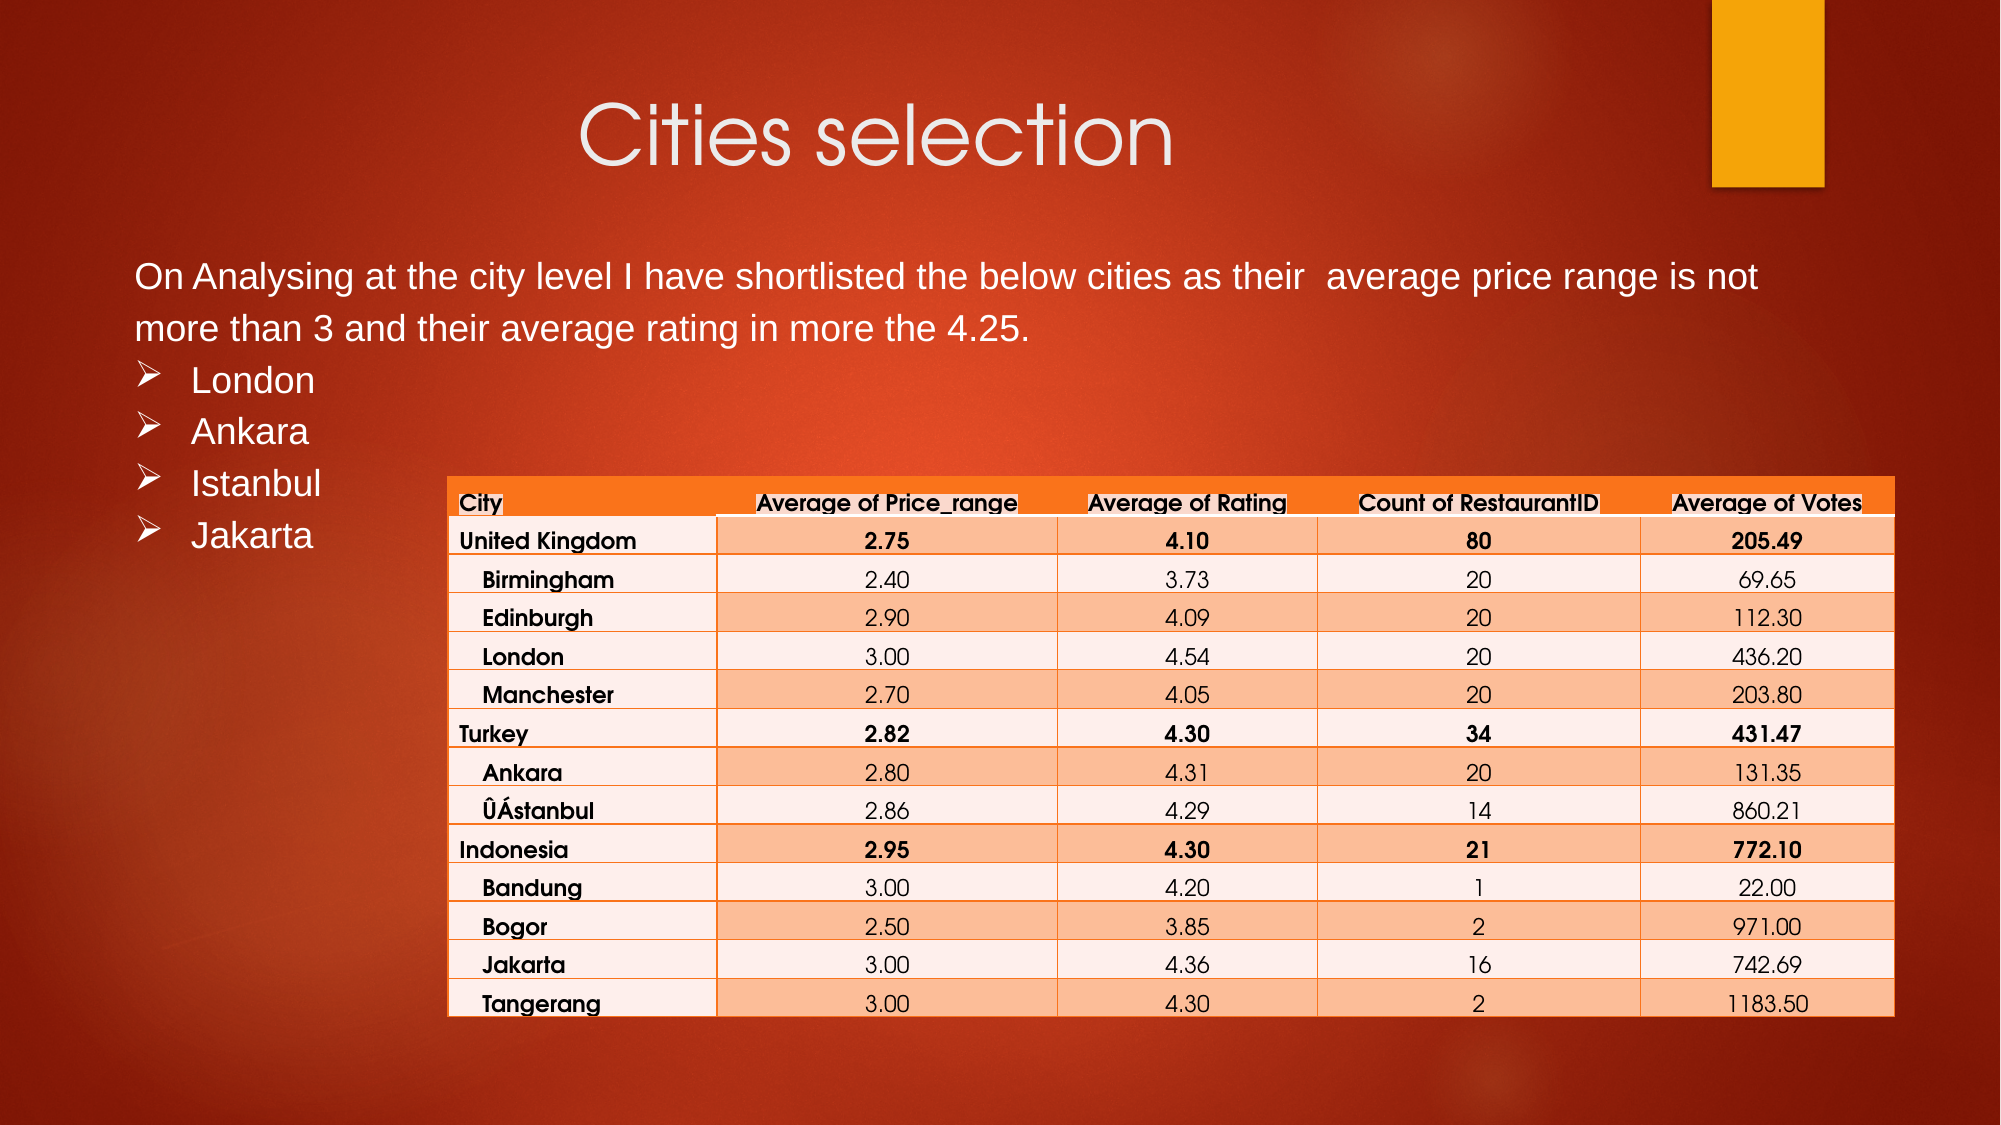

# Cities selection
On Analysing at the city level I have shortlisted the below cities as their  average price range is not more than 3 and their average rating in more the 4.25.
London
Ankara
Istanbul
Jakarta

| City | Average of Price\_range | Average of Rating | Count of RestaurantID | Average of Votes |
| --- | --- | --- | --- | --- |
| United Kingdom | 2.75 | 4.10 | 80 | 205.49 |
| Birmingham | 2.40 | 3.73 | 20 | 69.65 |
| Edinburgh | 2.90 | 4.09 | 20 | 112.30 |
| London | 3.00 | 4.54 | 20 | 436.20 |
| Manchester | 2.70 | 4.05 | 20 | 203.80 |
| Turkey | 2.82 | 4.30 | 34 | 431.47 |
| Ankara | 2.80 | 4.31 | 20 | 131.35 |
| ÛÁstanbul | 2.86 | 4.29 | 14 | 860.21 |
| Indonesia | 2.95 | 4.30 | 21 | 772.10 |
| Bandung | 3.00 | 4.20 | 1 | 22.00 |
| Bogor | 2.50 | 3.85 | 2 | 971.00 |
| Jakarta | 3.00 | 4.36 | 16 | 742.69 |
| Tangerang | 3.00 | 4.30 | 2 | 1183.50 |